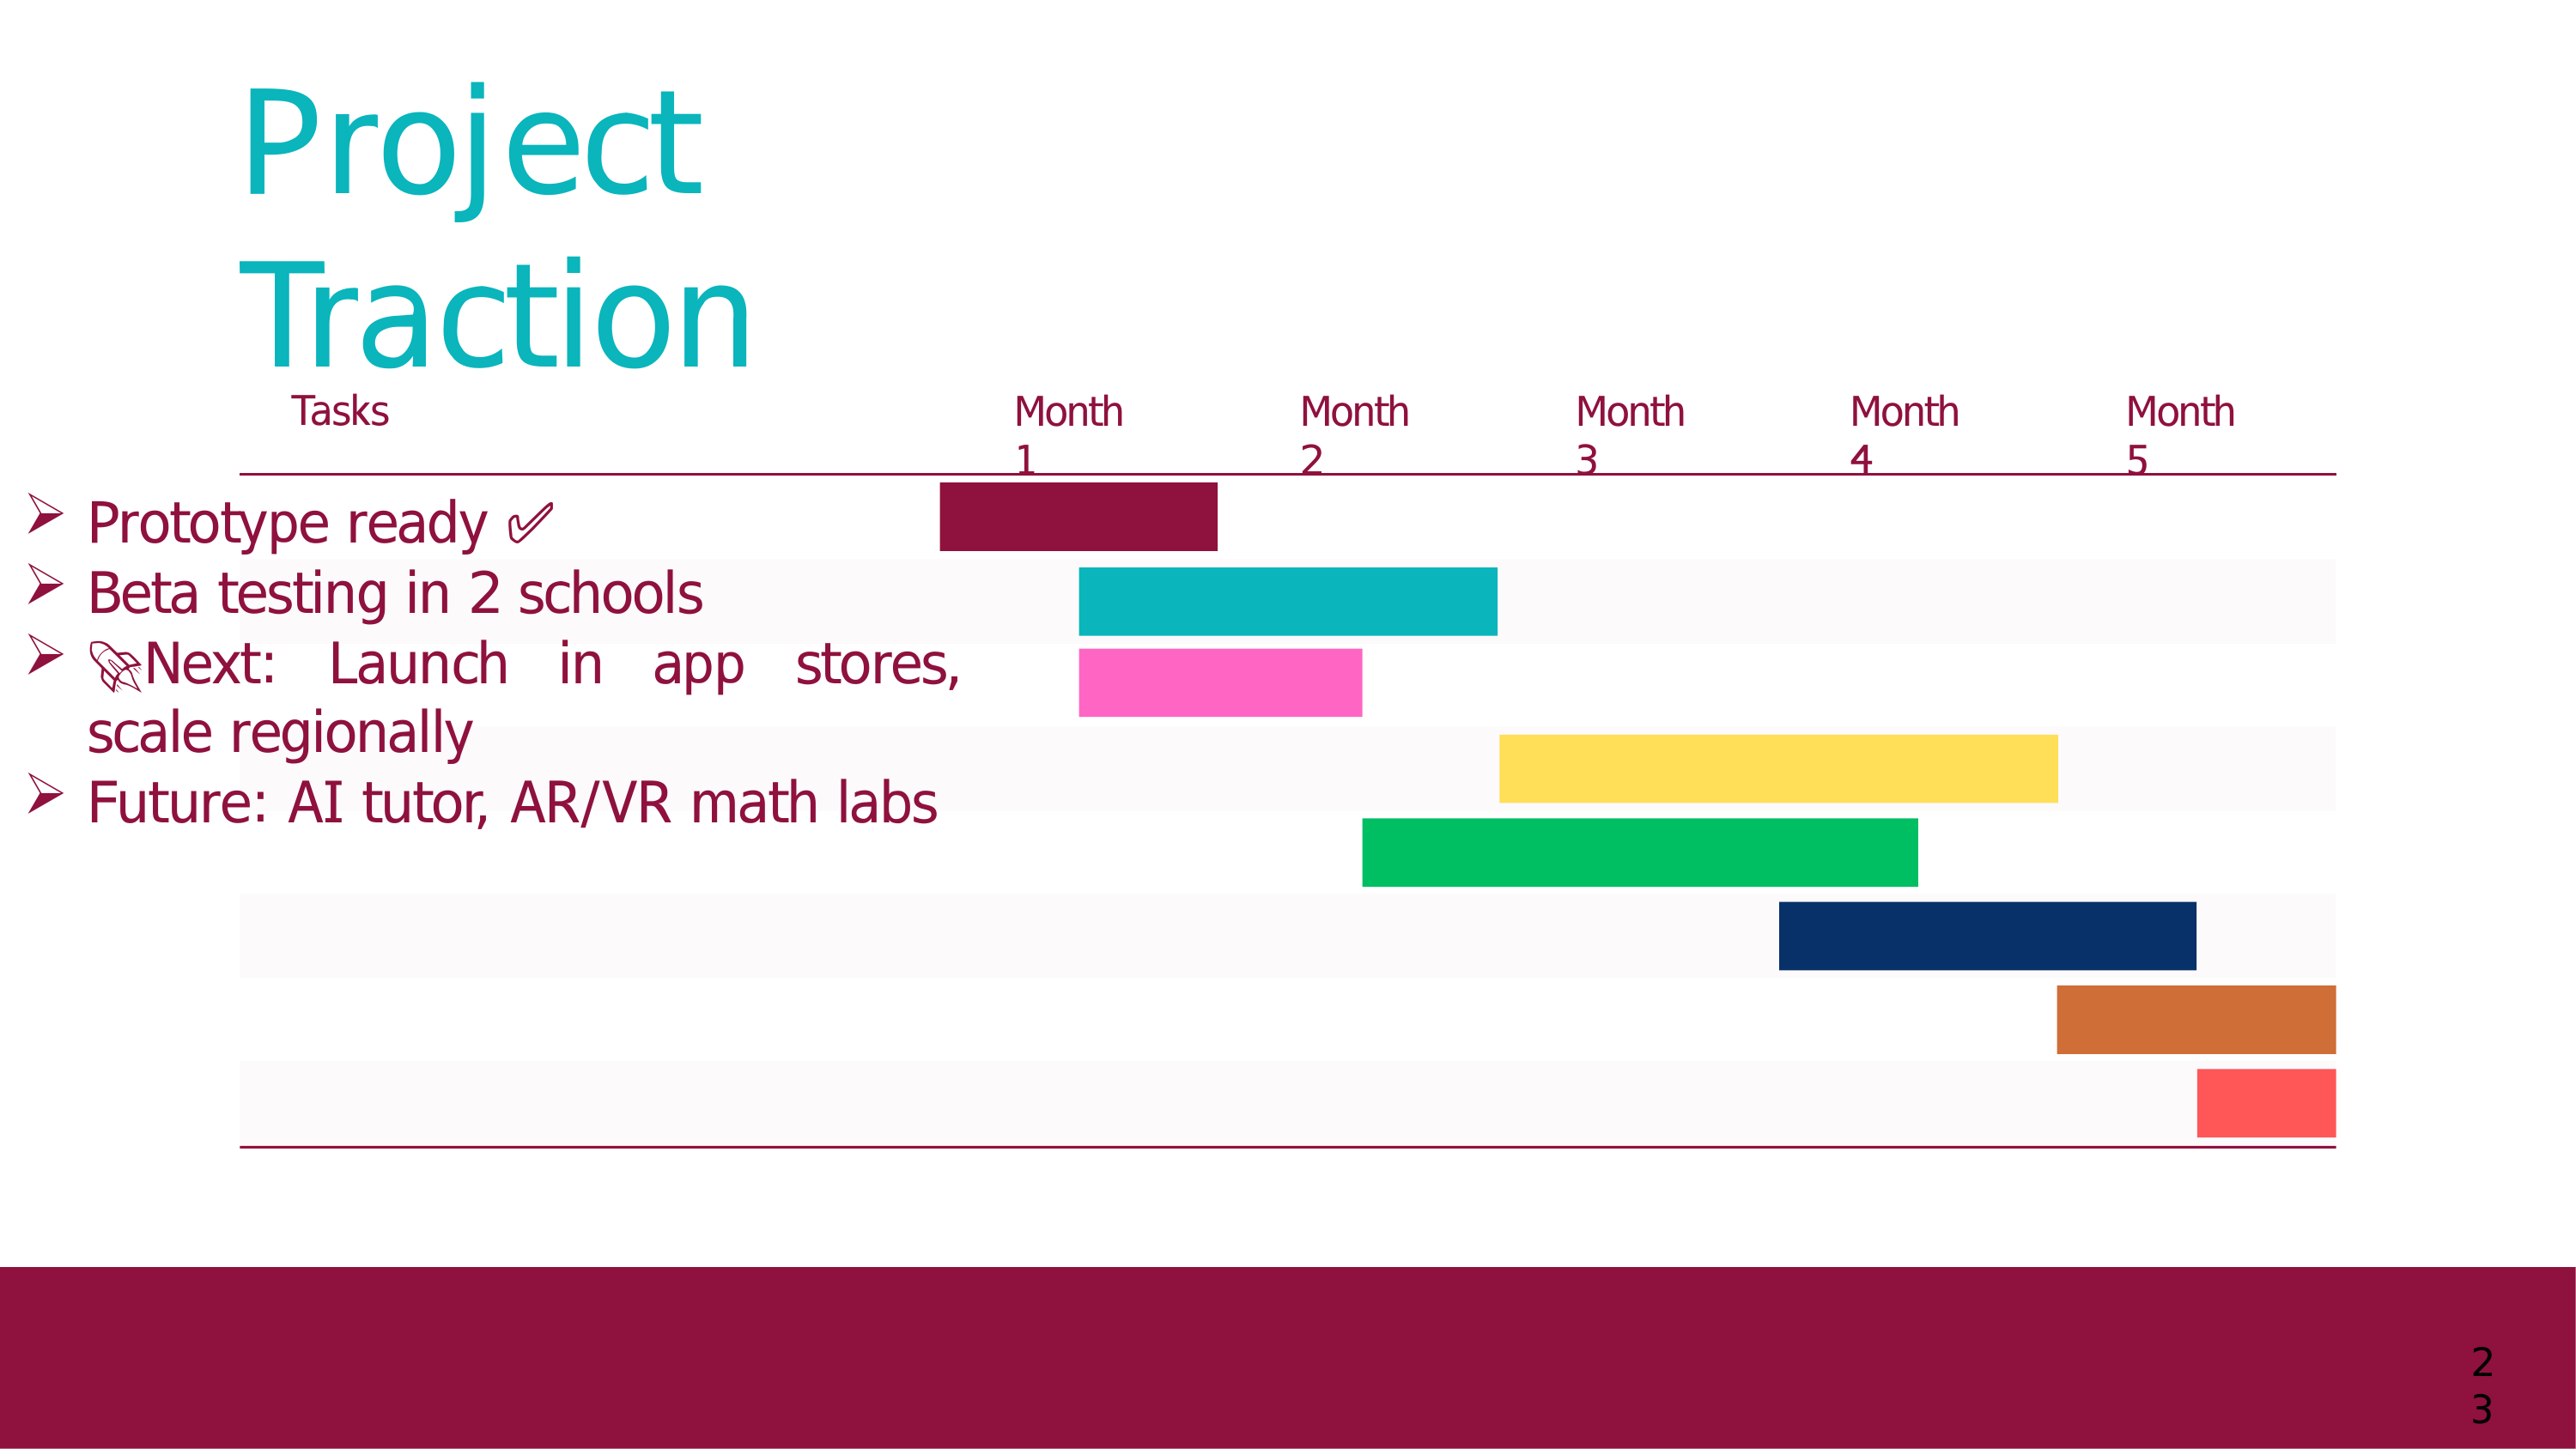

# Project Traction
Tasks
Month 1
Month 2
Month 3
Month 4
Month 5

Prototype ready ✅
Beta testing in 2 schools
🚀Next: Launch in app stores, scale regionally
Future: AI tutor, AR/VR math labs

23